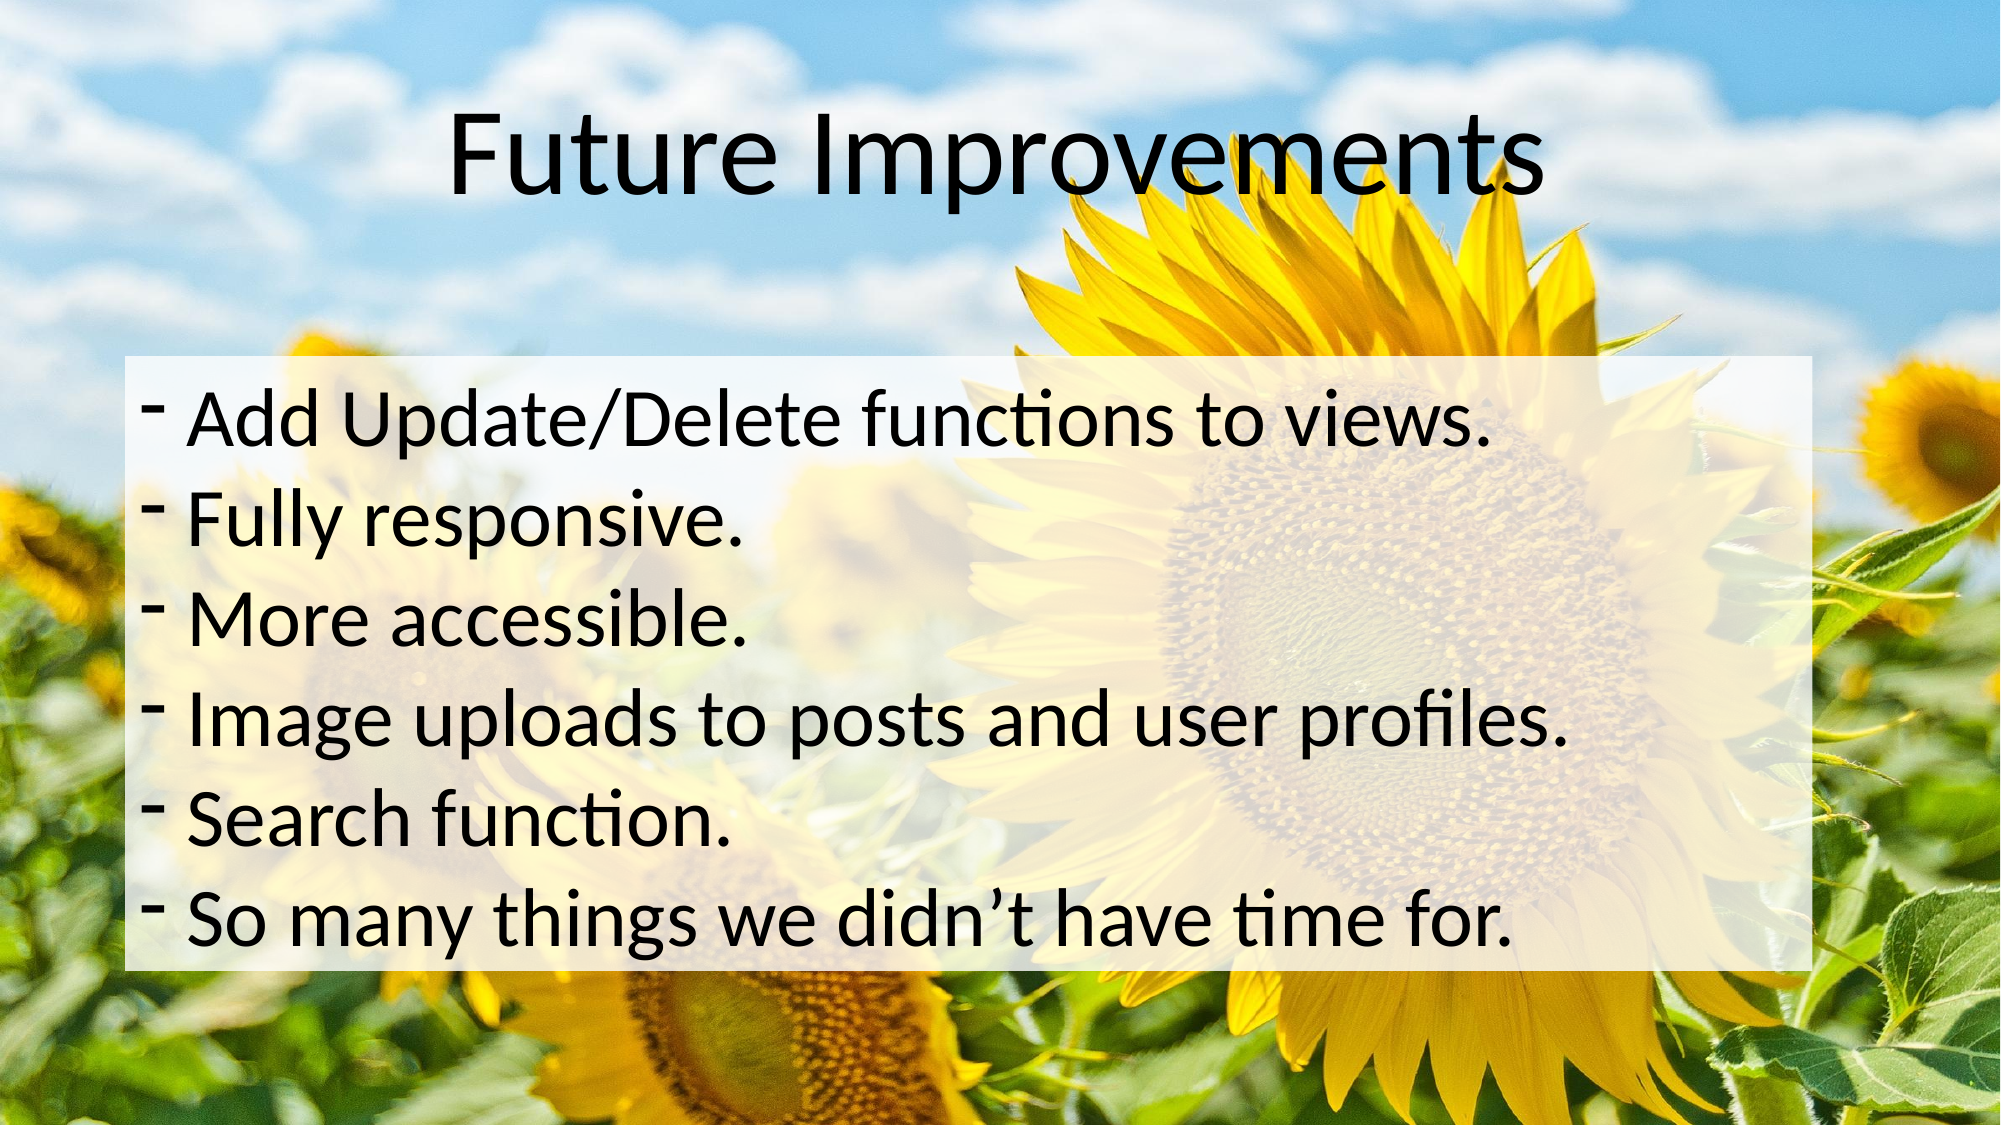

# Future Improvements
Add Update/Delete functions to views.
Fully responsive.
More accessible.
Image uploads to posts and user profiles.
Search function.
So many things we didn’t have time for.